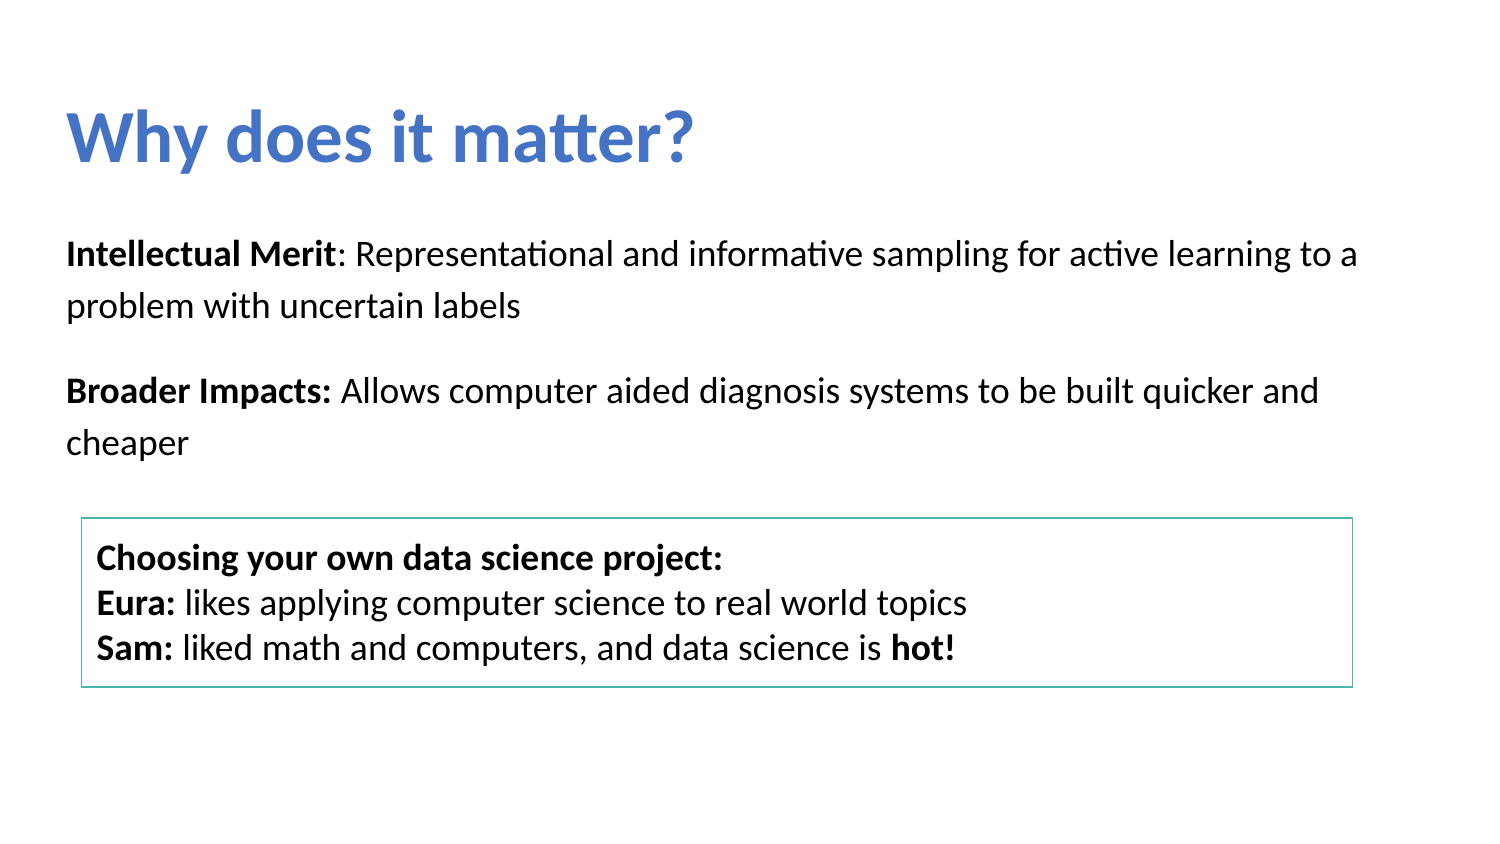

Why does it matter?
Intellectual Merit: Representational and informative sampling for active learning to a problem with uncertain labels
Broader Impacts: Allows computer aided diagnosis systems to be built quicker and cheaper
Choosing your own data science project:
Eura: likes applying computer science to real world topics
Sam: liked math and computers, and data science is hot!